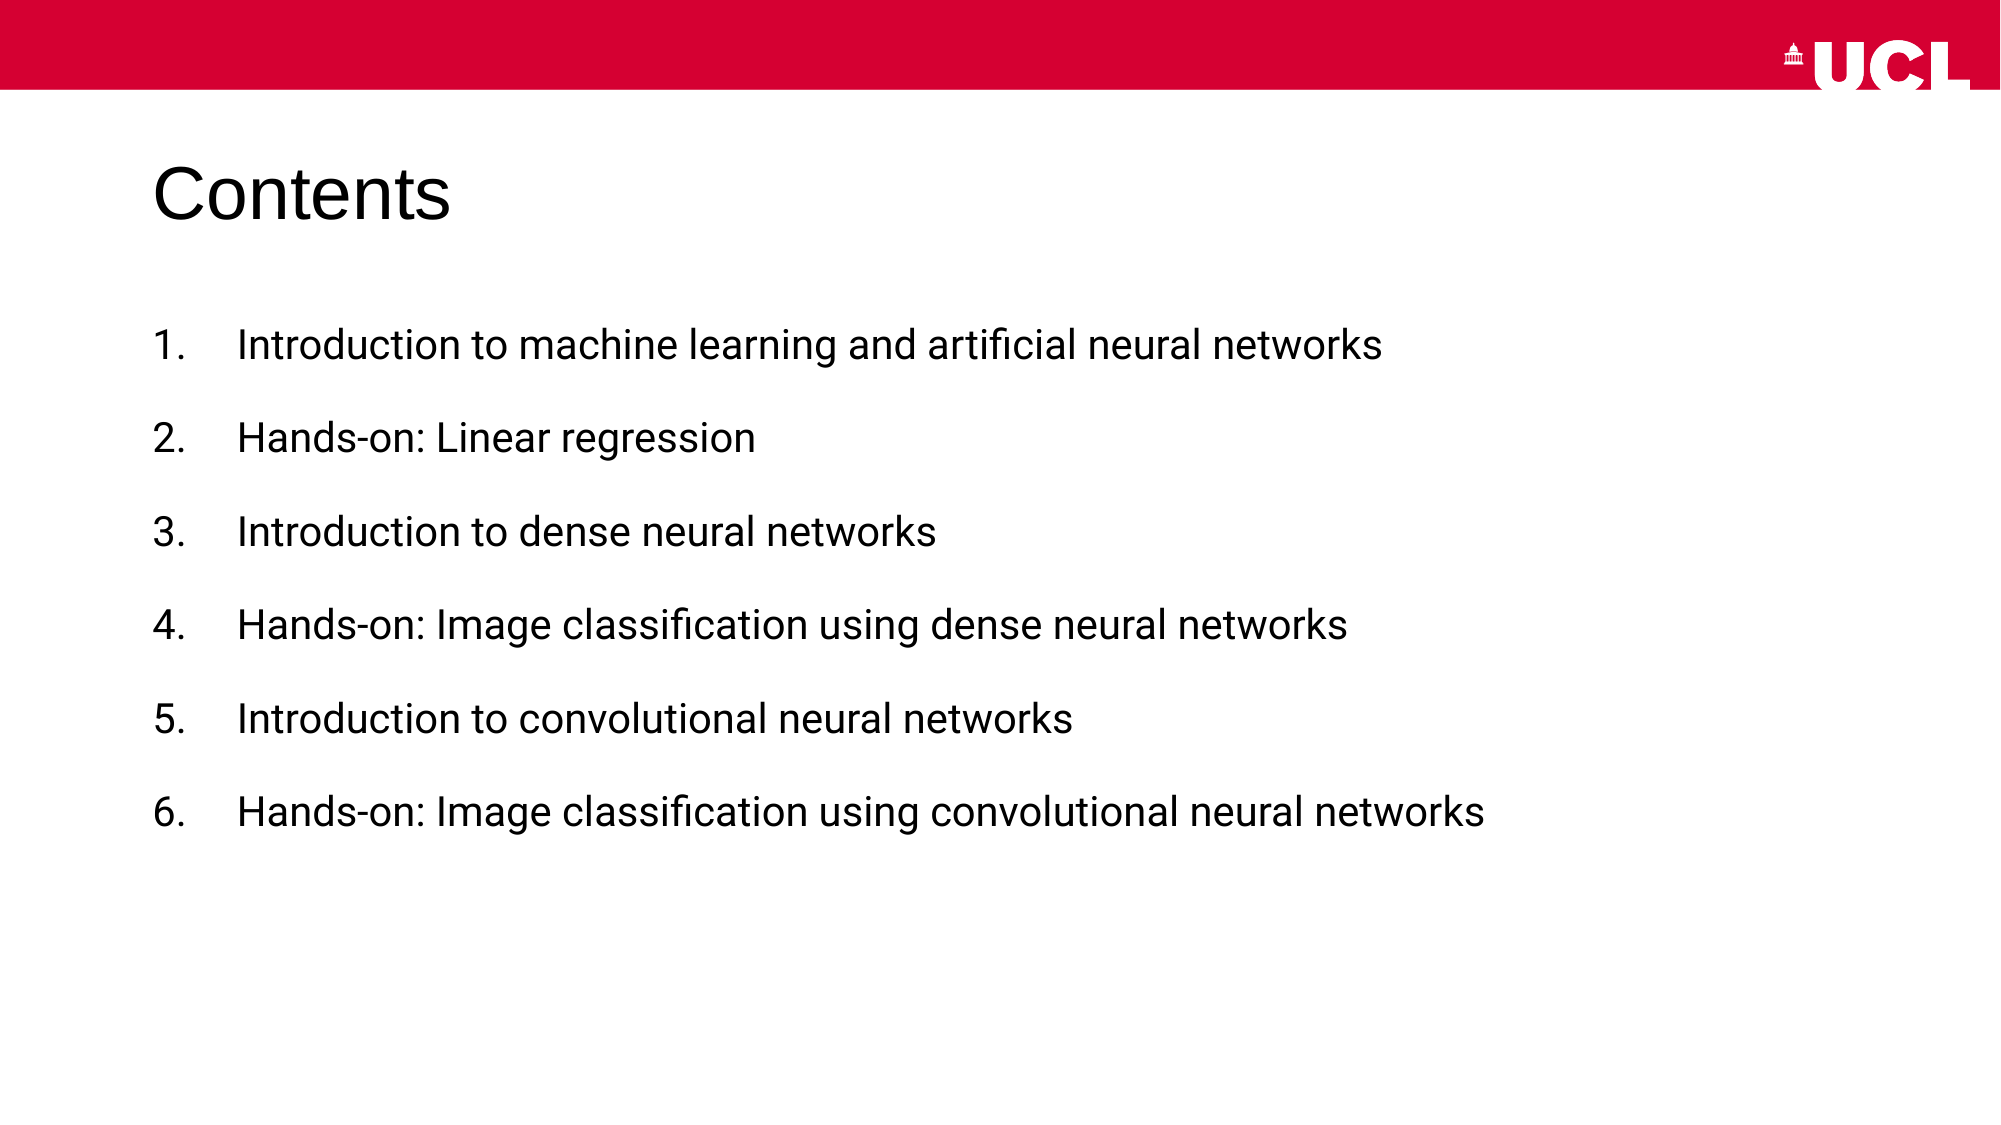

# Contents
Introduction to machine learning and artificial neural networks
Hands-on: Linear regression
Introduction to dense neural networks
Hands-on: Image classification using dense neural networks
Introduction to convolutional neural networks
Hands-on: Image classification using convolutional neural networks